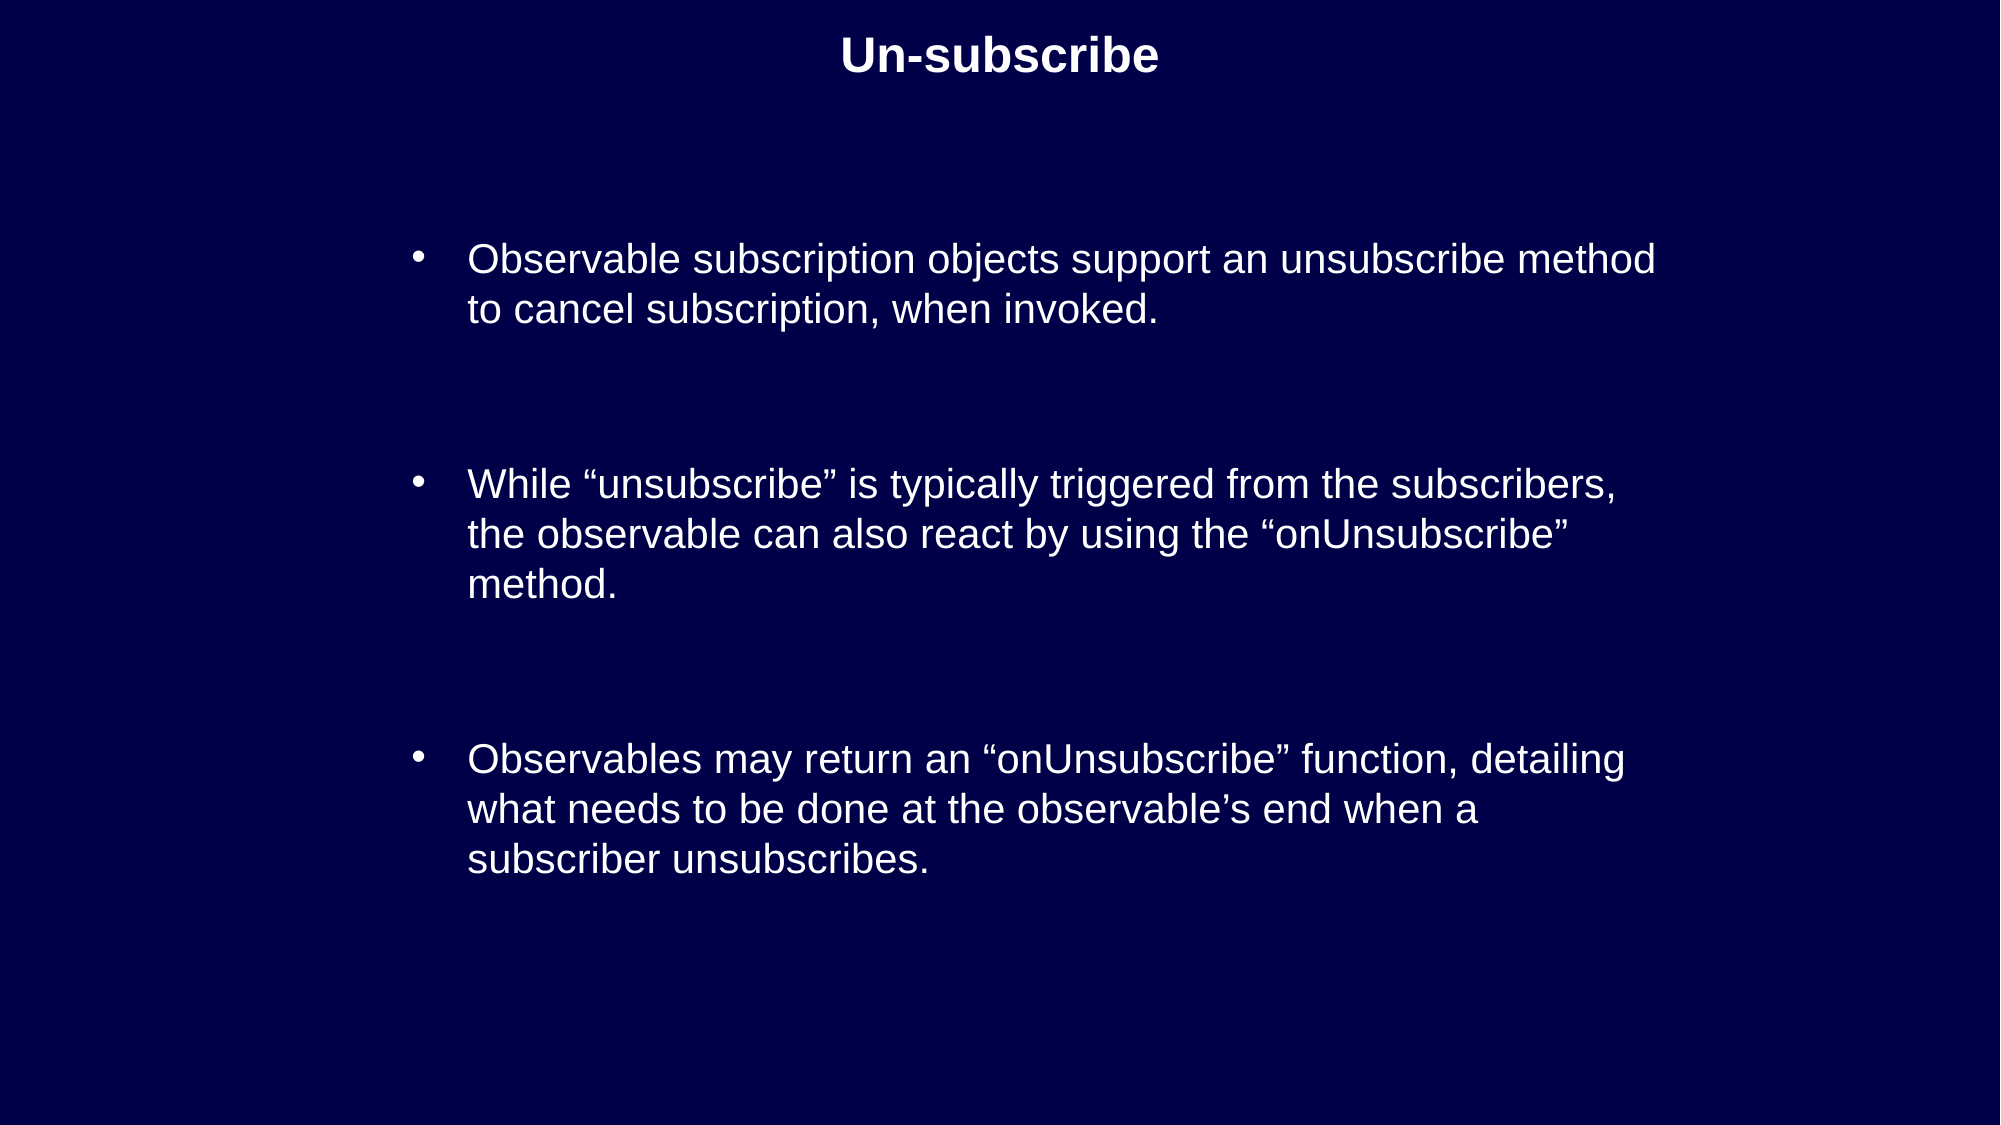

# Un-subscribe
Observable subscription objects support an unsubscribe method to cancel subscription, when invoked.

While “unsubscribe” is typically triggered from the subscribers, the observable can also react by using the “onUnsubscribe” method.

Observables may return an “onUnsubscribe” function, detailing what needs to be done at the observable’s end when a subscriber unsubscribes.
10
© Cognizant 2020